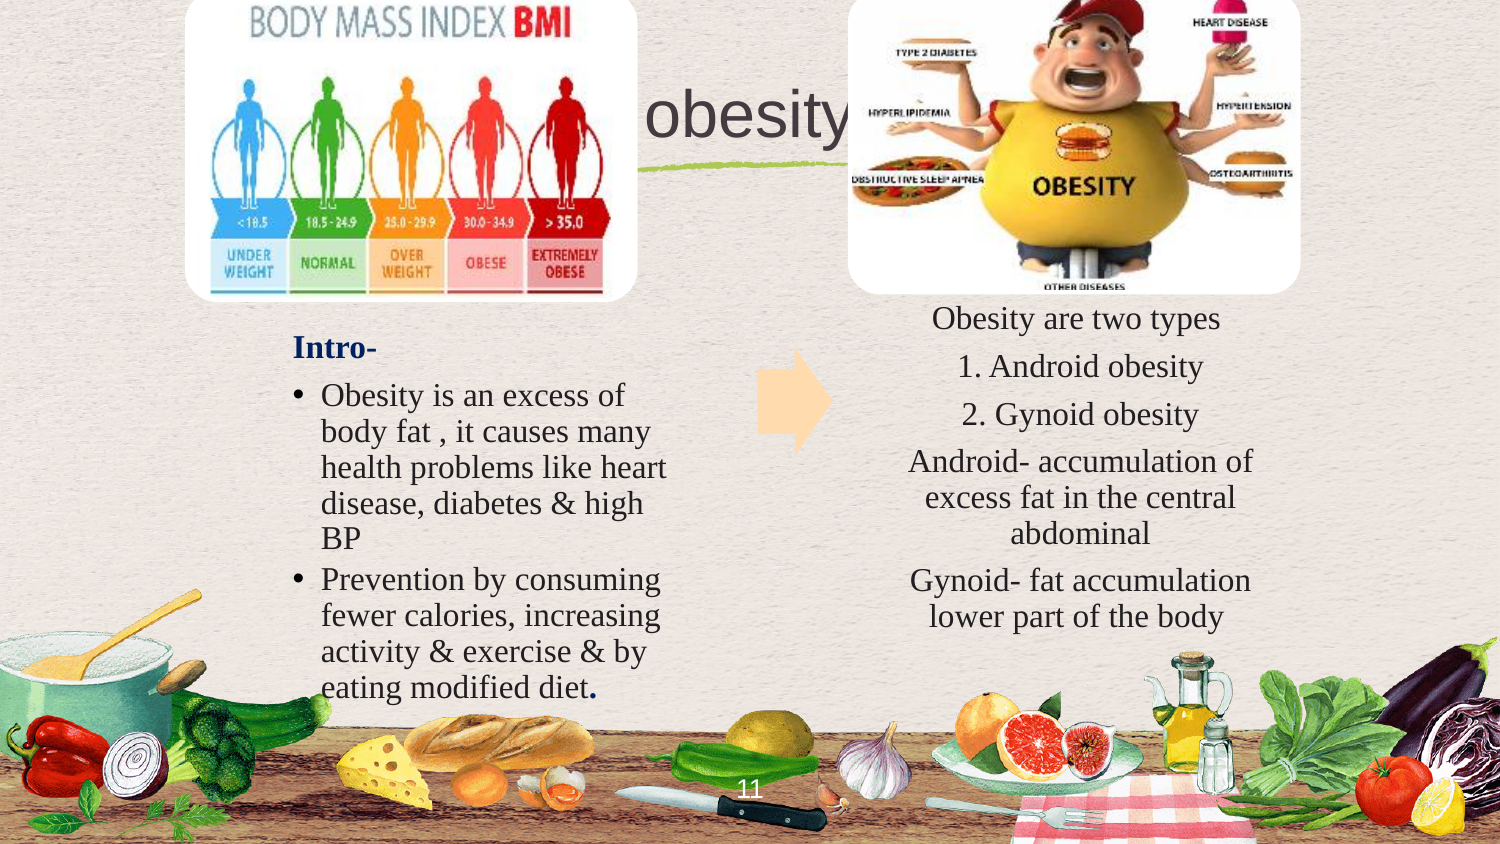

Intro-
Obesity is an excess of body fat , it causes many health problems like heart disease, diabetes & high BP
Prevention by consuming fewer calories, increasing activity & exercise & by eating modified diet.

Obesity are two types
1. Android obesity
2. Gynoid obesity
Android- accumulation of excess fat in the central abdominal
Gynoid- fat accumulation lower part of the body
# obesity

11